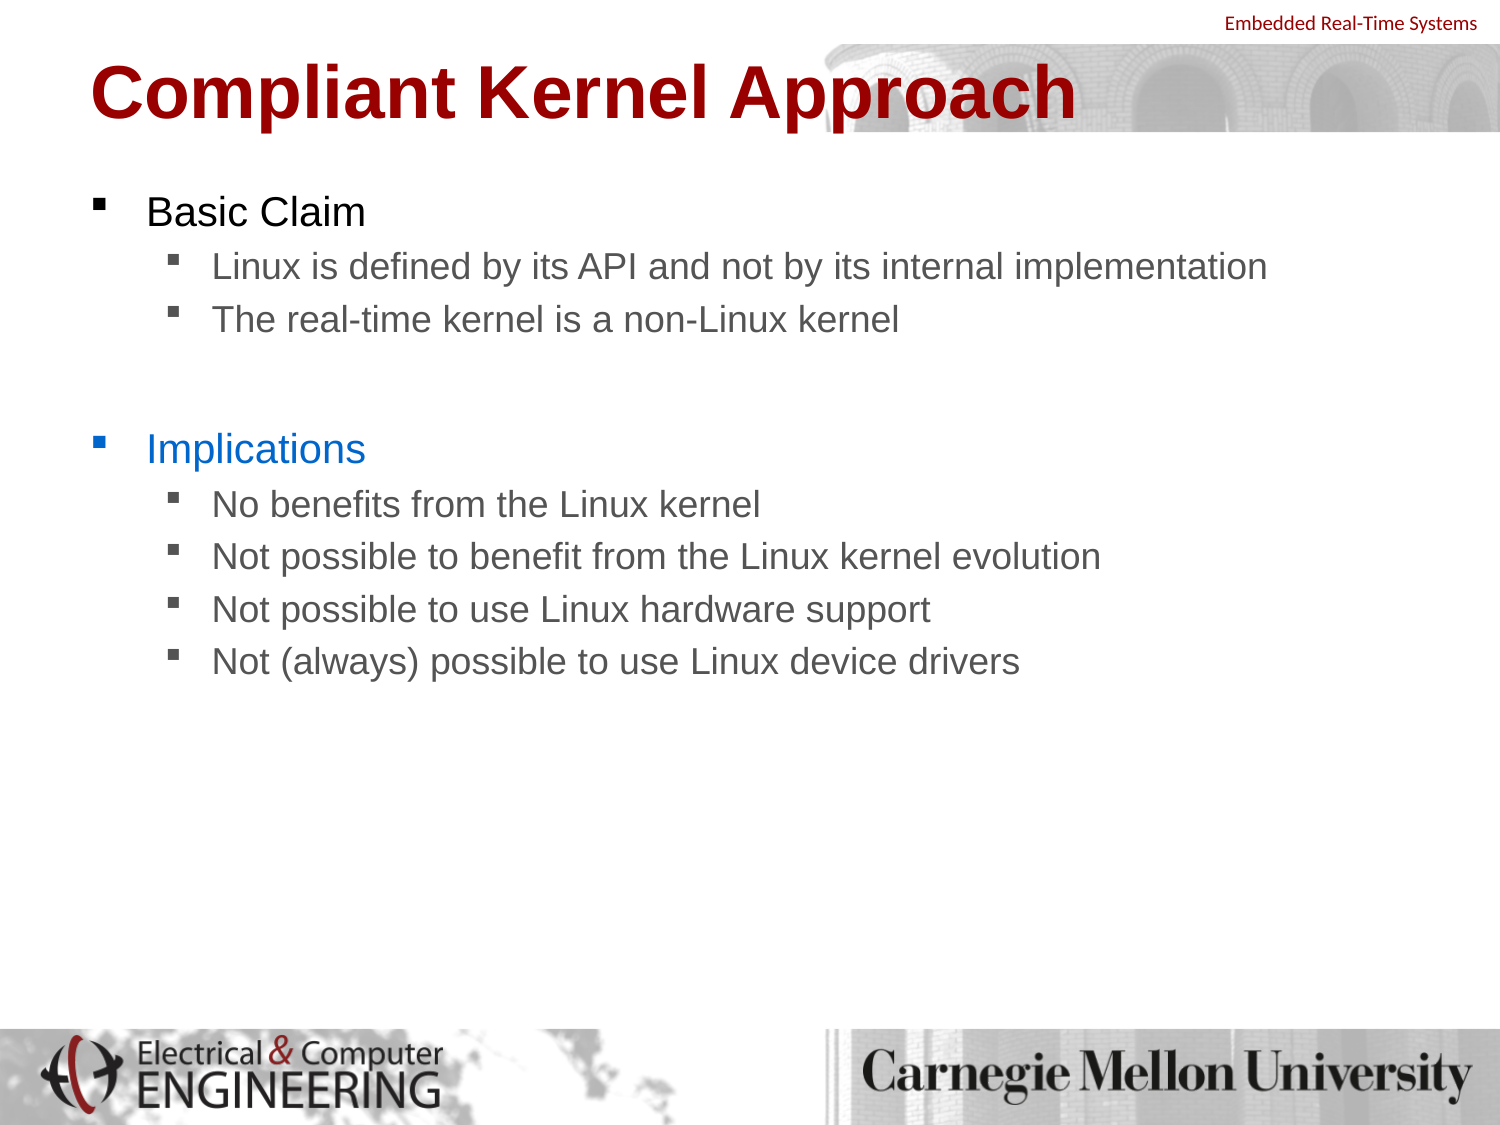

# Compliant Kernel Approach
Basic Claim
Linux is defined by its API and not by its internal implementation
The real-time kernel is a non-Linux kernel

Implications
No benefits from the Linux kernel
Not possible to benefit from the Linux kernel evolution
Not possible to use Linux hardware support
Not (always) possible to use Linux device drivers